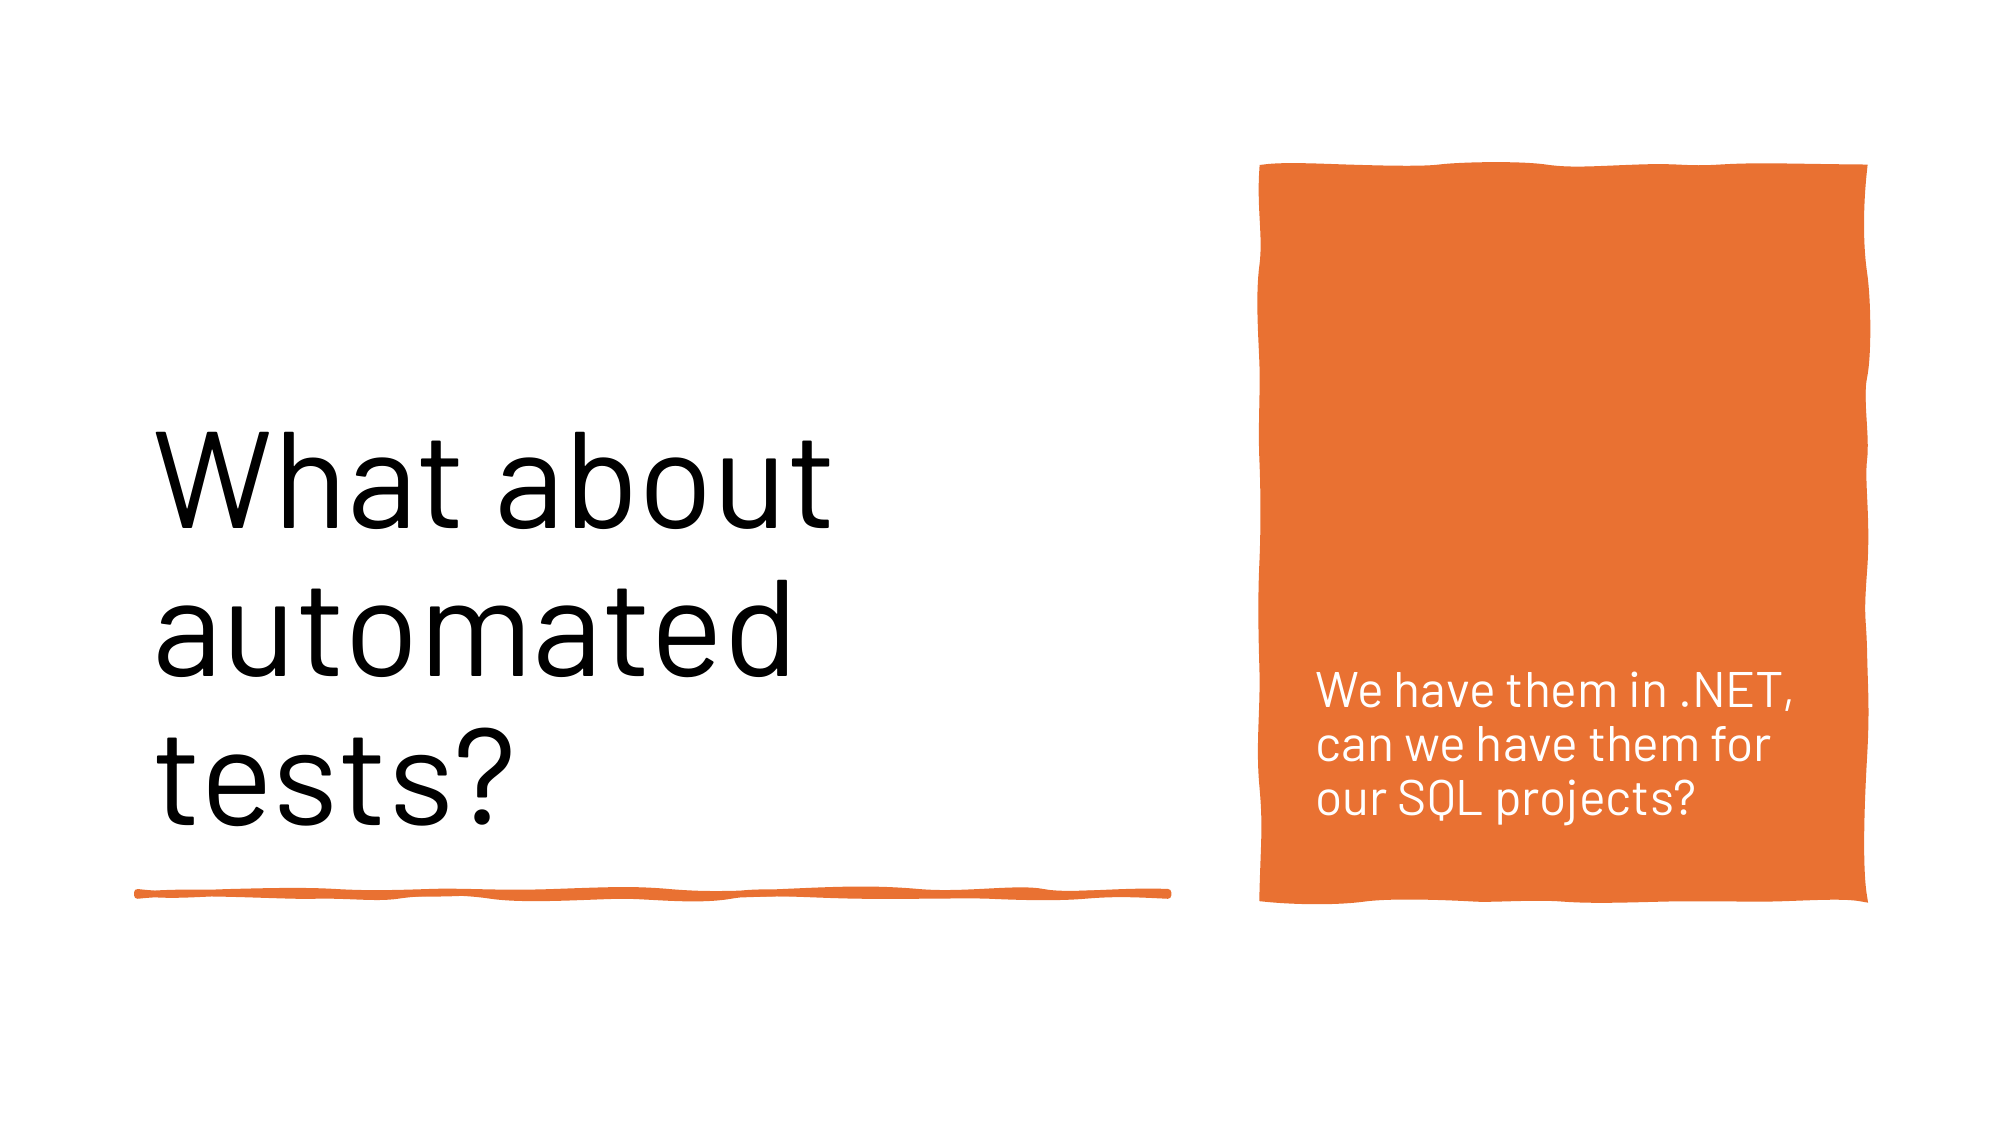

# What about automated tests?
We have them in .NET, can we have them for our SQL projects?